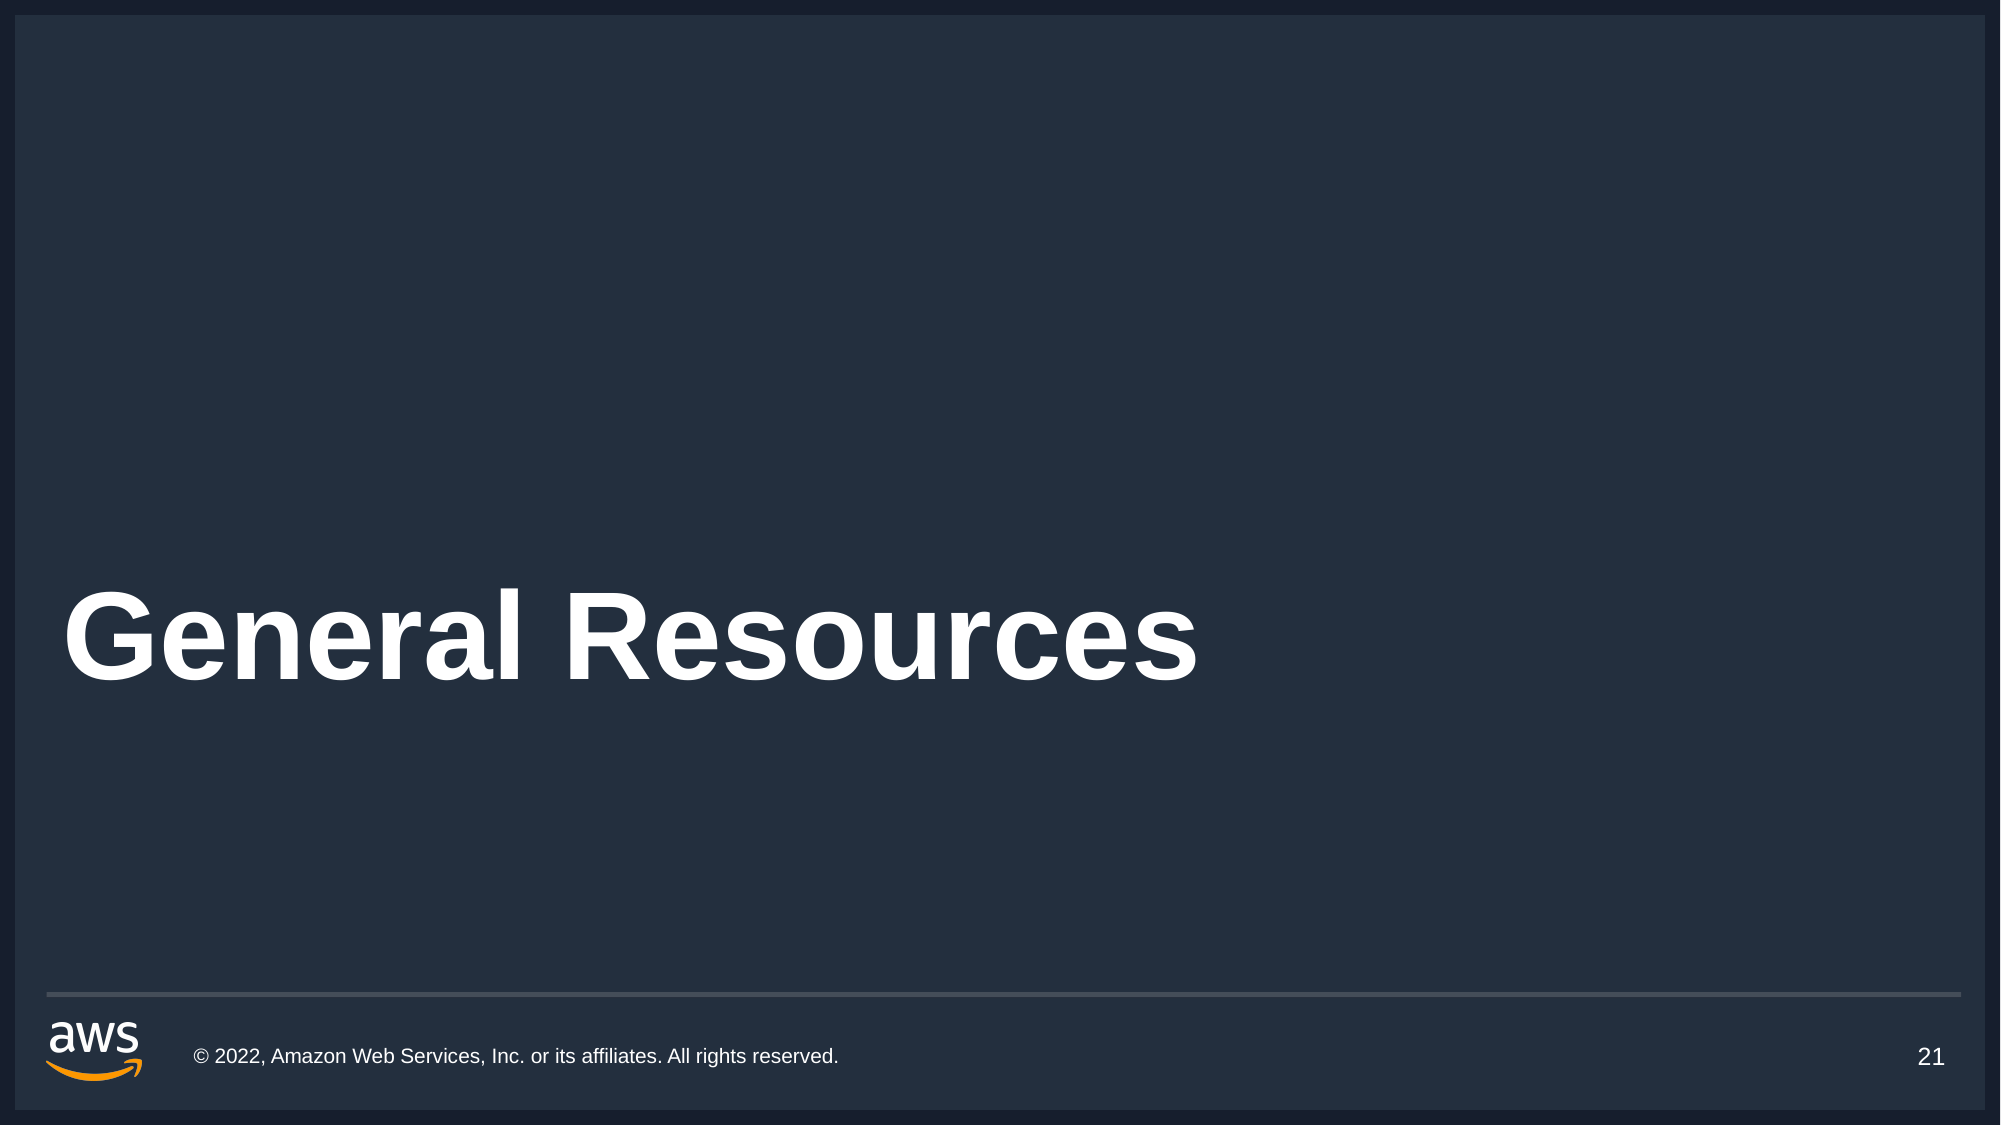

# General Resources
© 2022, Amazon Web Services, Inc. or its affiliates. All rights reserved.
21